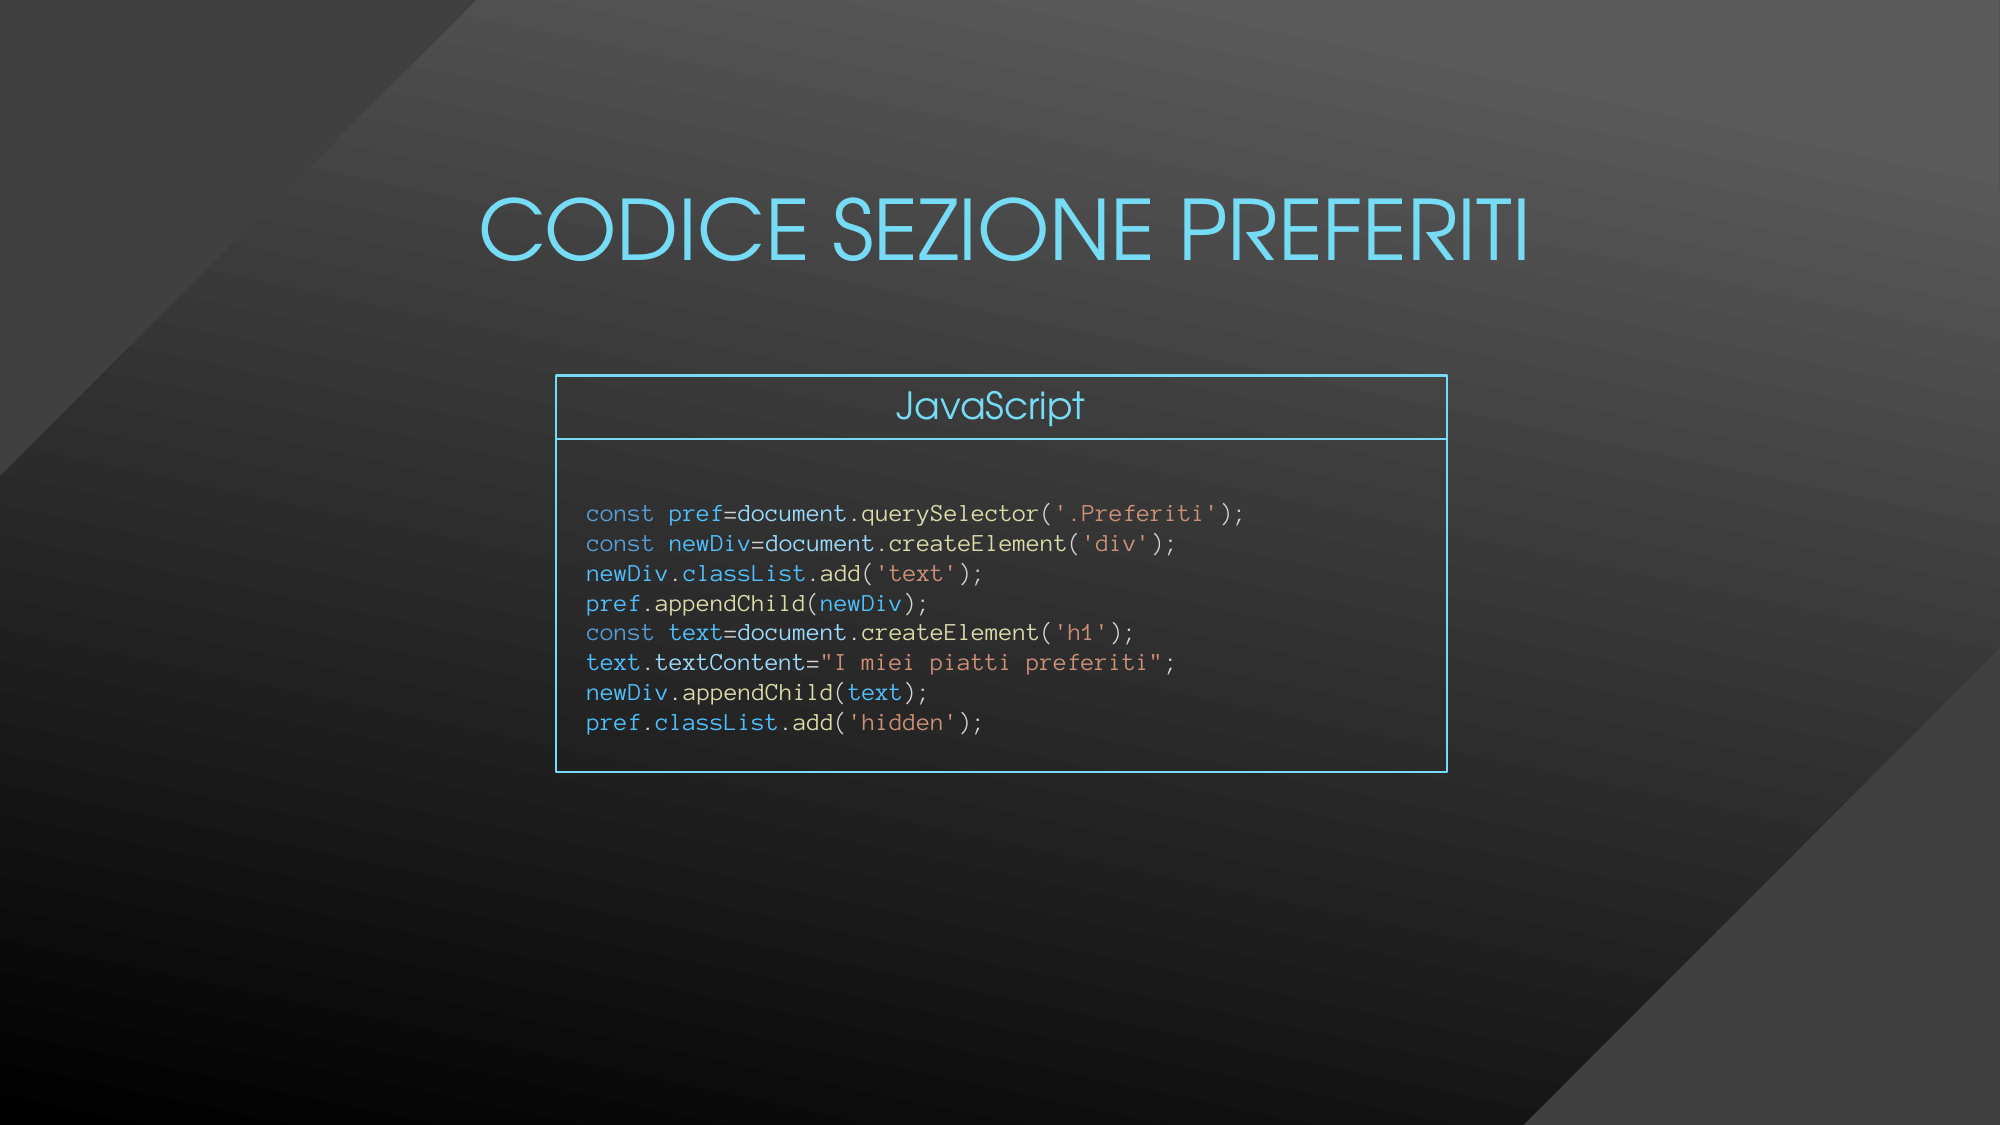

# Codice sezione preferiti
JavaScript

const pref=document.querySelector('.Preferiti');
const newDiv=document.createElement('div');
newDiv.classList.add('text');
pref.appendChild(newDiv);
const text=document.createElement('h1');
text.textContent="I miei piatti preferiti";
newDiv.appendChild(text);
pref.classList.add('hidden');